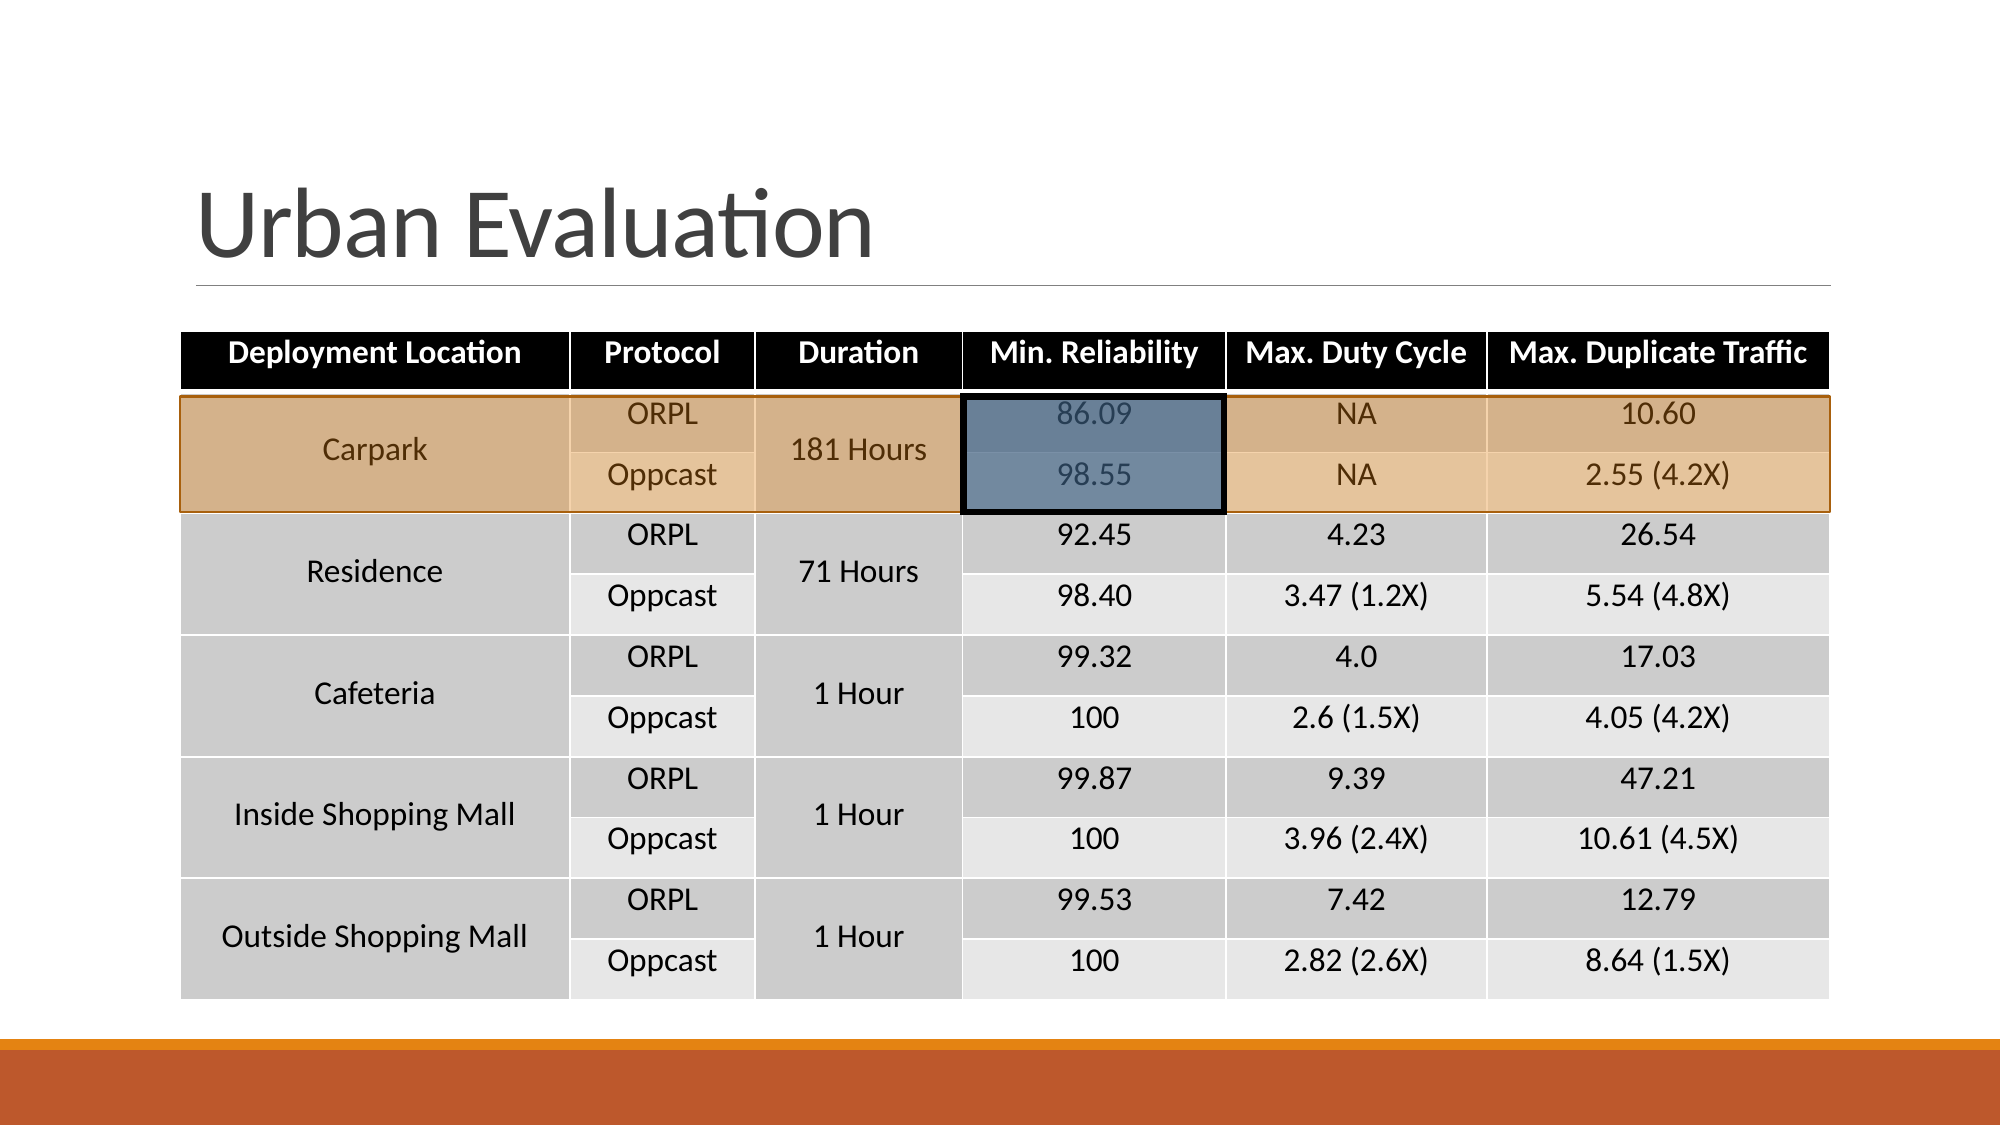

# Urban Evaluation
| Deployment Location | Protocol | Duration | Min. Reliability | Max. Duty Cycle | Max. Duplicate Traffic |
| --- | --- | --- | --- | --- | --- |
| Carpark | ORPL | 181 Hours | 86.09 | NA | 10.60 |
|  | Oppcast |  | 98.55 | NA | 2.55 (4.2X) |
| Residence | ORPL | 71 Hours | 92.45 | 4.23 | 26.54 |
|  | Oppcast |  | 98.40 | 3.47 (1.2X) | 5.54 (4.8X) |
| Cafeteria | ORPL | 1 Hour | 99.32 | 4.0 | 17.03 |
|  | Oppcast |  | 100 | 2.6 (1.5X) | 4.05 (4.2X) |
| Inside Shopping Mall | ORPL | 1 Hour | 99.87 | 9.39 | 47.21 |
|  | Oppcast |  | 100 | 3.96 (2.4X) | 10.61 (4.5X) |
| Outside Shopping Mall | ORPL | 1 Hour | 99.53 | 7.42 | 12.79 |
|  | Oppcast |  | 100 | 2.82 (2.6X) | 8.64 (1.5X) |